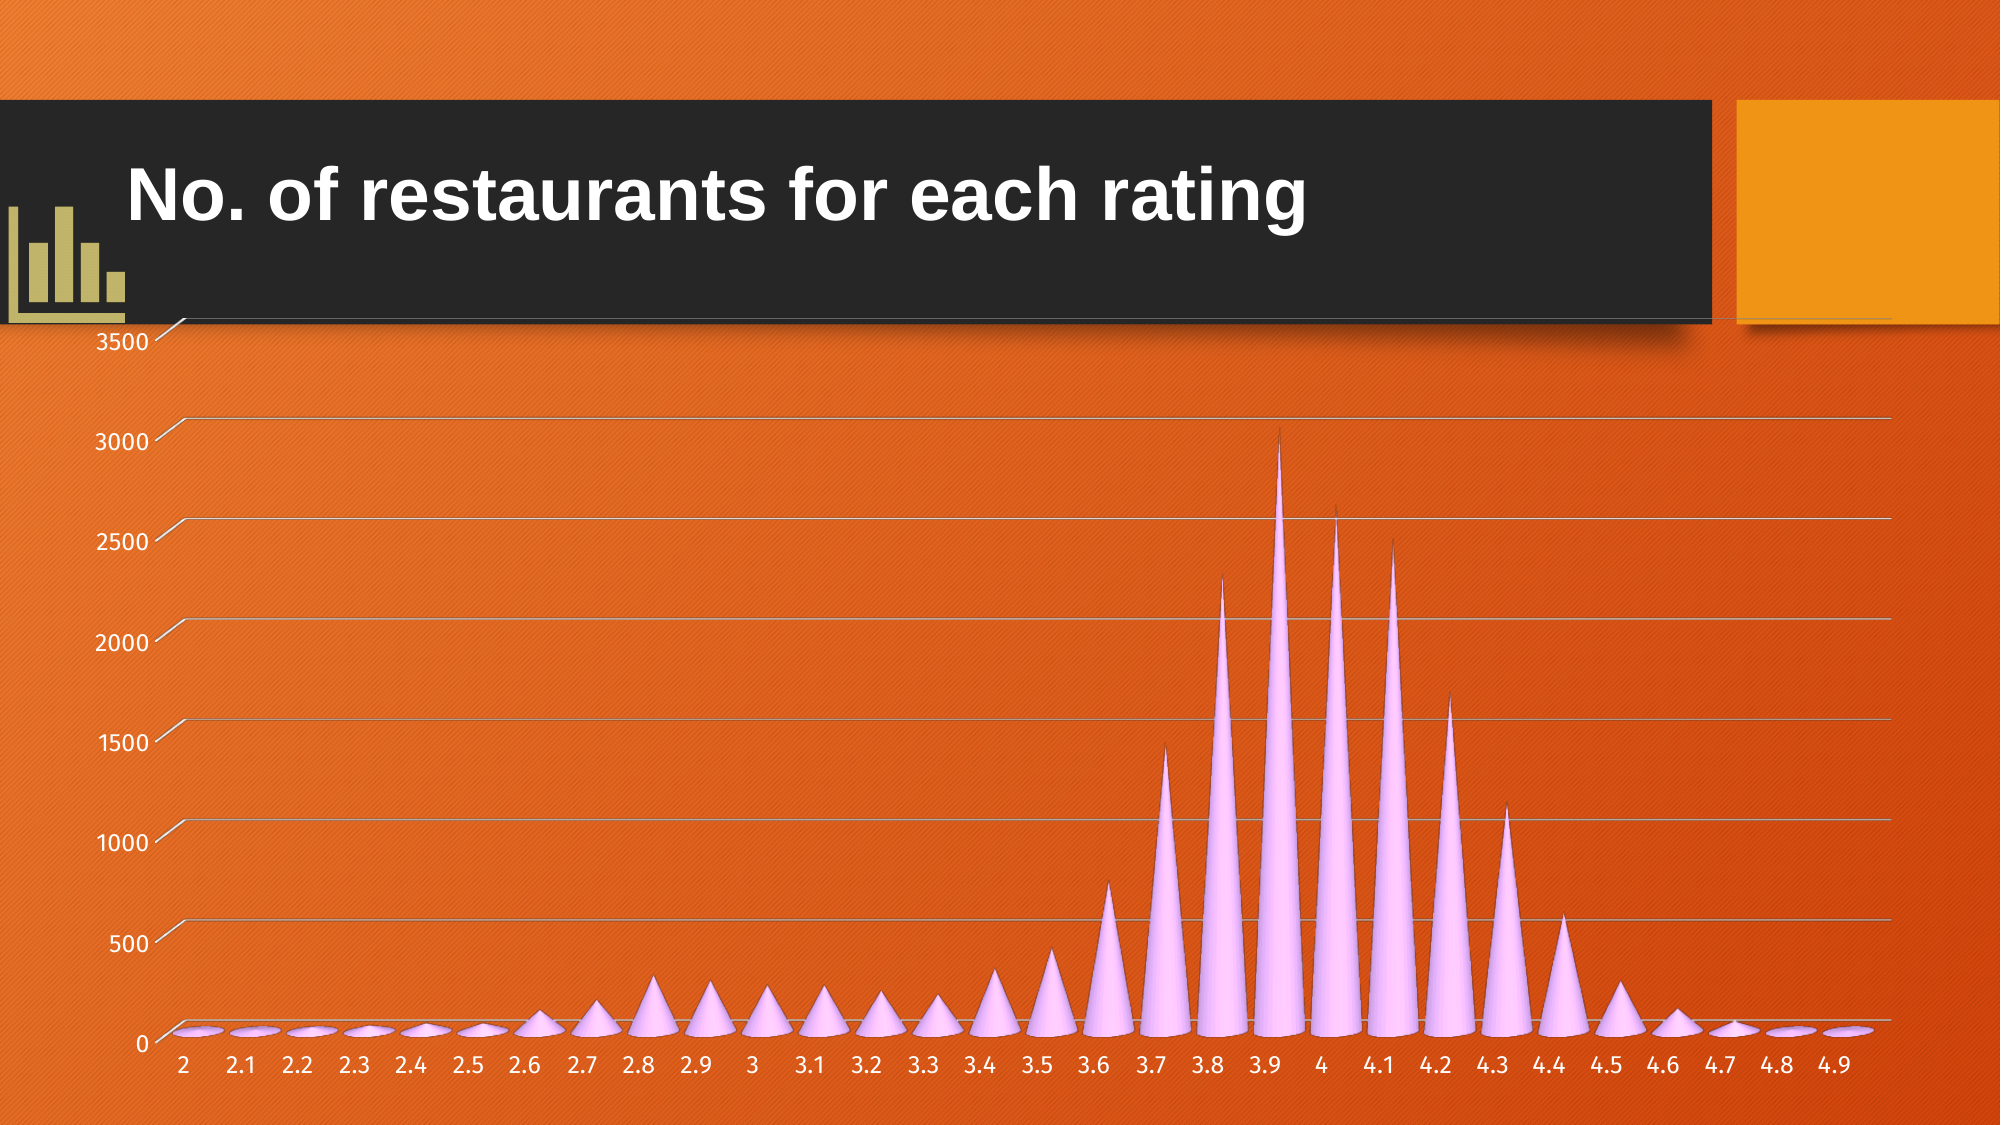

# No. of restaurants for each rating

[unsupported chart]